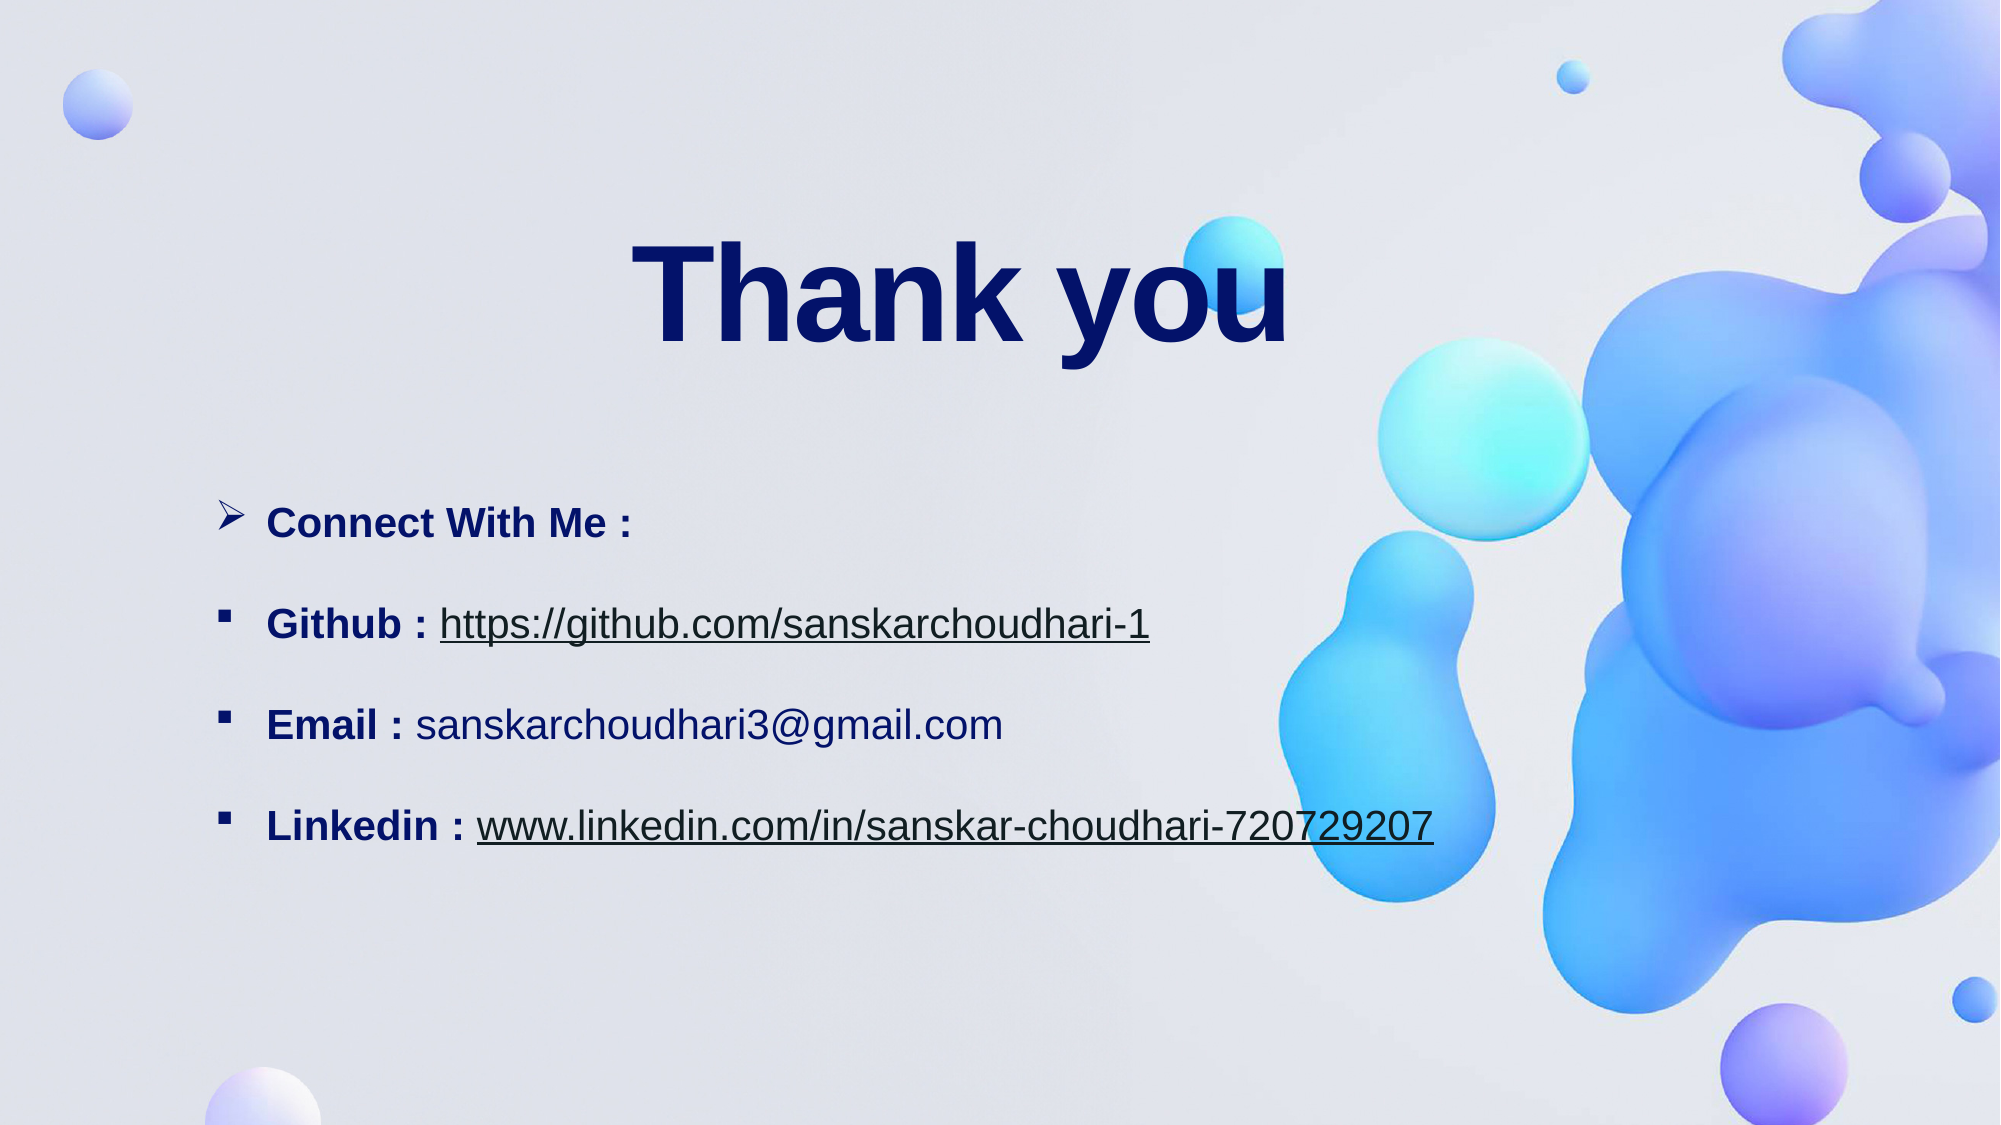

# Thank you
Connect With Me :
Github : https://github.com/sanskarchoudhari-1
Email : sanskarchoudhari3@gmail.com
Linkedin : www.linkedin.com/in/sanskar-choudhari-720729207